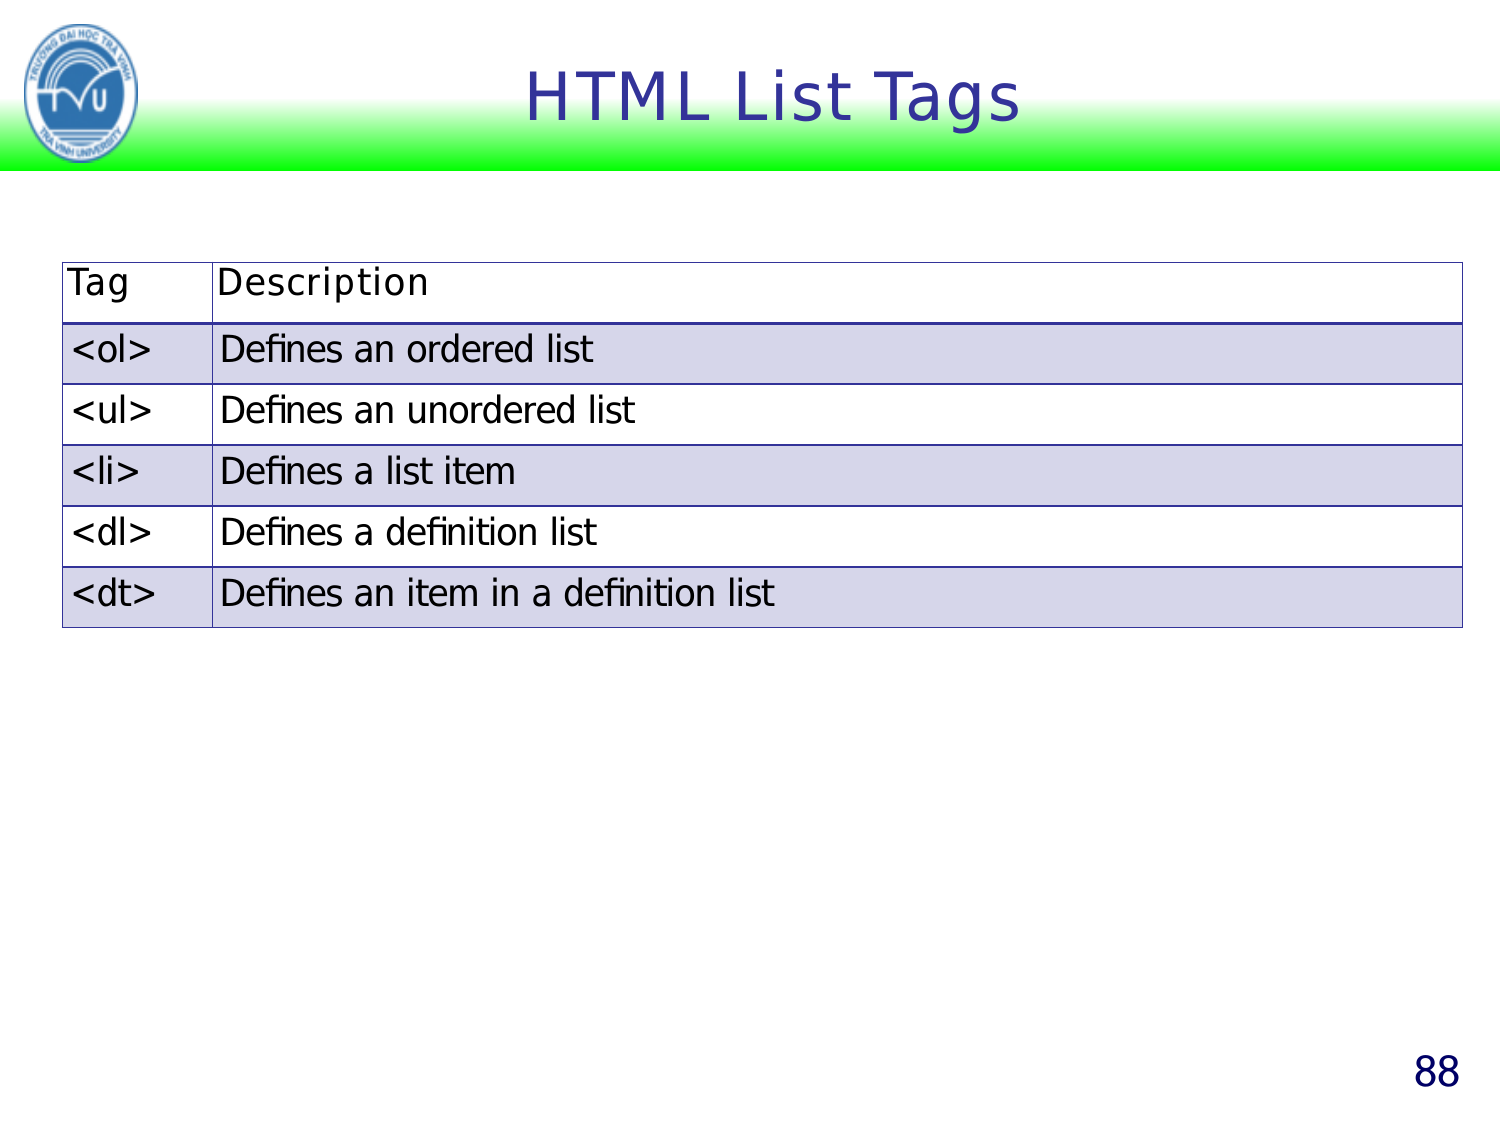

# HTML List Tags
| Tag | Description |
| --- | --- |
| <ol> | Defines an ordered list |
| <ul> | Defines an unordered list |
| <li> | Defines a list item |
| <dl> | Defines a definition list |
| <dt> | Defines an item in a definition list |
88